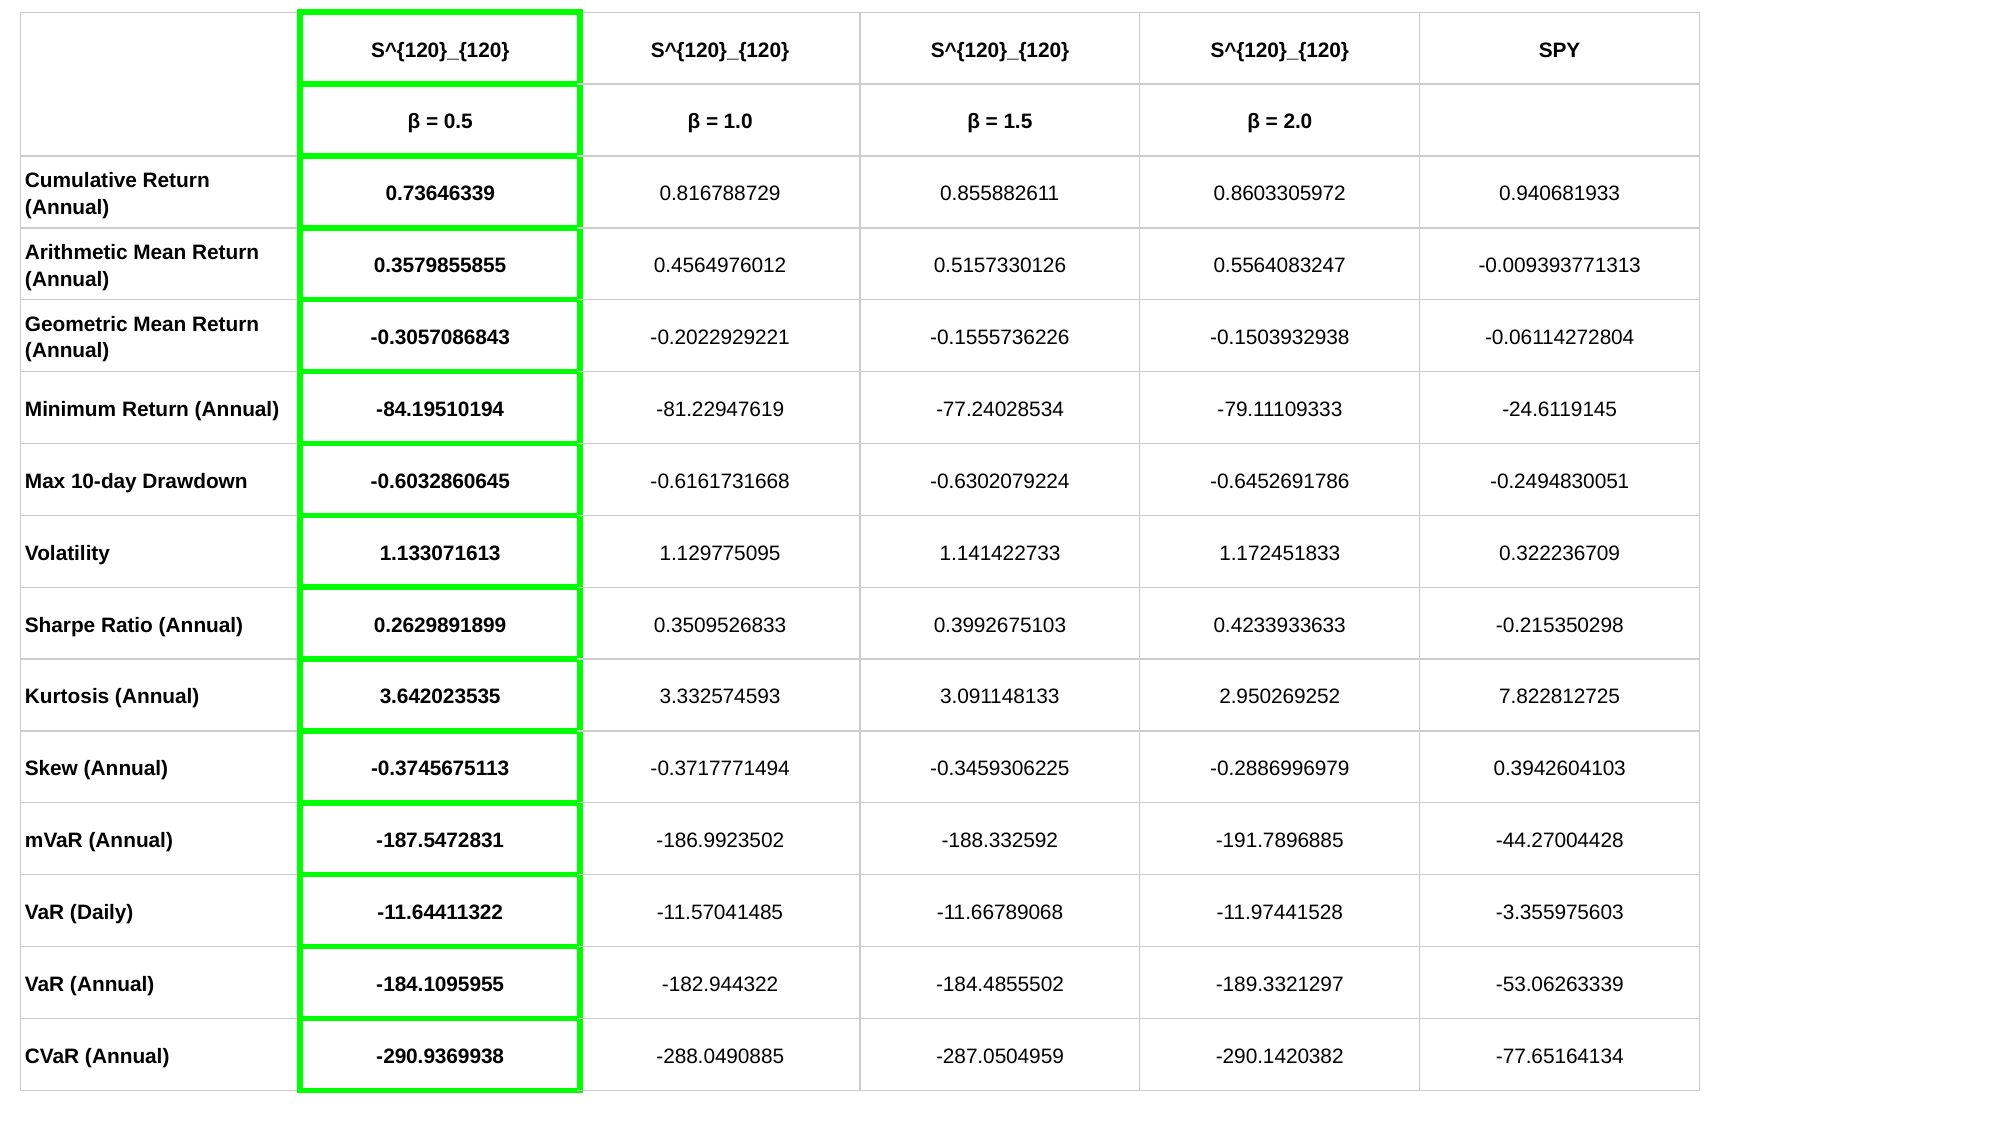

|  | S^{120}\_{120} | S^{120}\_{120} | S^{120}\_{120} | S^{120}\_{120} | SPY |
| --- | --- | --- | --- | --- | --- |
|  | β = 0.5 | β = 1.0 | β = 1.5 | β = 2.0 |  |
| Cumulative Return (Annual) | 0.73646339 | 0.816788729 | 0.855882611 | 0.8603305972 | 0.940681933 |
| Arithmetic Mean Return (Annual) | 0.3579855855 | 0.4564976012 | 0.5157330126 | 0.5564083247 | -0.009393771313 |
| Geometric Mean Return (Annual) | -0.3057086843 | -0.2022929221 | -0.1555736226 | -0.1503932938 | -0.06114272804 |
| Minimum Return (Annual) | -84.19510194 | -81.22947619 | -77.24028534 | -79.11109333 | -24.6119145 |
| Max 10-day Drawdown | -0.6032860645 | -0.6161731668 | -0.6302079224 | -0.6452691786 | -0.2494830051 |
| Volatility | 1.133071613 | 1.129775095 | 1.141422733 | 1.172451833 | 0.322236709 |
| Sharpe Ratio (Annual) | 0.2629891899 | 0.3509526833 | 0.3992675103 | 0.4233933633 | -0.215350298 |
| Kurtosis (Annual) | 3.642023535 | 3.332574593 | 3.091148133 | 2.950269252 | 7.822812725 |
| Skew (Annual) | -0.3745675113 | -0.3717771494 | -0.3459306225 | -0.2886996979 | 0.3942604103 |
| mVaR (Annual) | -187.5472831 | -186.9923502 | -188.332592 | -191.7896885 | -44.27004428 |
| VaR (Daily) | -11.64411322 | -11.57041485 | -11.66789068 | -11.97441528 | -3.355975603 |
| VaR (Annual) | -184.1095955 | -182.944322 | -184.4855502 | -189.3321297 | -53.06263339 |
| CVaR (Annual) | -290.9369938 | -288.0490885 | -287.0504959 | -290.1420382 | -77.65164134 |